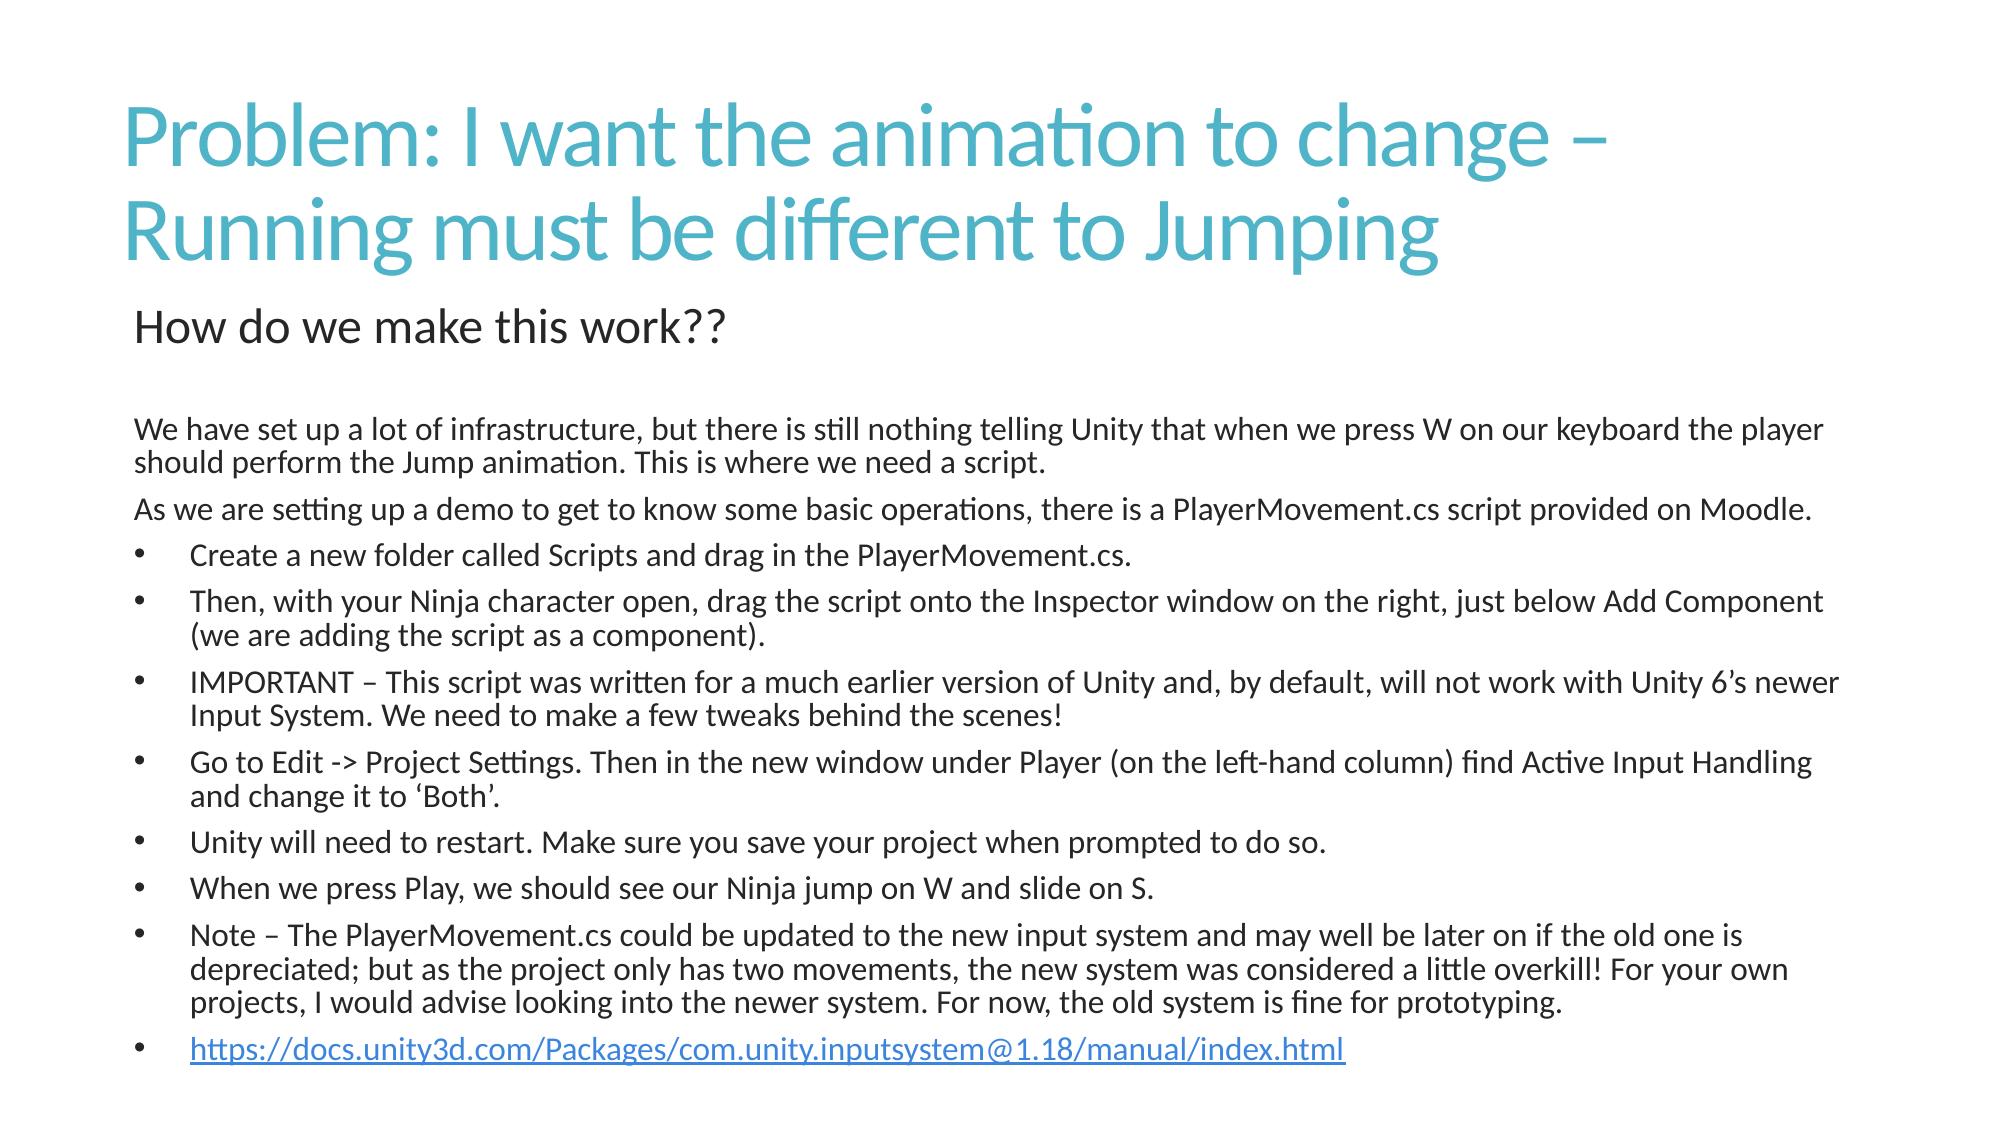

# Problem: I want the animation to change – Running must be different to Jumping
How do we make this work??

We have set up a lot of infrastructure, but there is still nothing telling Unity that when we press W on our keyboard the player should perform the Jump animation. This is where we need a script.
As we are setting up a demo to get to know some basic operations, there is a PlayerMovement.cs script provided on Moodle.
Create a new folder called Scripts and drag in the PlayerMovement.cs.
Then, with your Ninja character open, drag the script onto the Inspector window on the right, just below Add Component (we are adding the script as a component).
IMPORTANT – This script was written for a much earlier version of Unity and, by default, will not work with Unity 6’s newer Input System. We need to make a few tweaks behind the scenes!
Go to Edit -> Project Settings. Then in the new window under Player (on the left-hand column) find Active Input Handling and change it to ‘Both’.
Unity will need to restart. Make sure you save your project when prompted to do so.
When we press Play, we should see our Ninja jump on W and slide on S.
Note – The PlayerMovement.cs could be updated to the new input system and may well be later on if the old one is depreciated; but as the project only has two movements, the new system was considered a little overkill! For your own projects, I would advise looking into the newer system. For now, the old system is fine for prototyping.
https://docs.unity3d.com/Packages/com.unity.inputsystem@1.18/manual/index.html